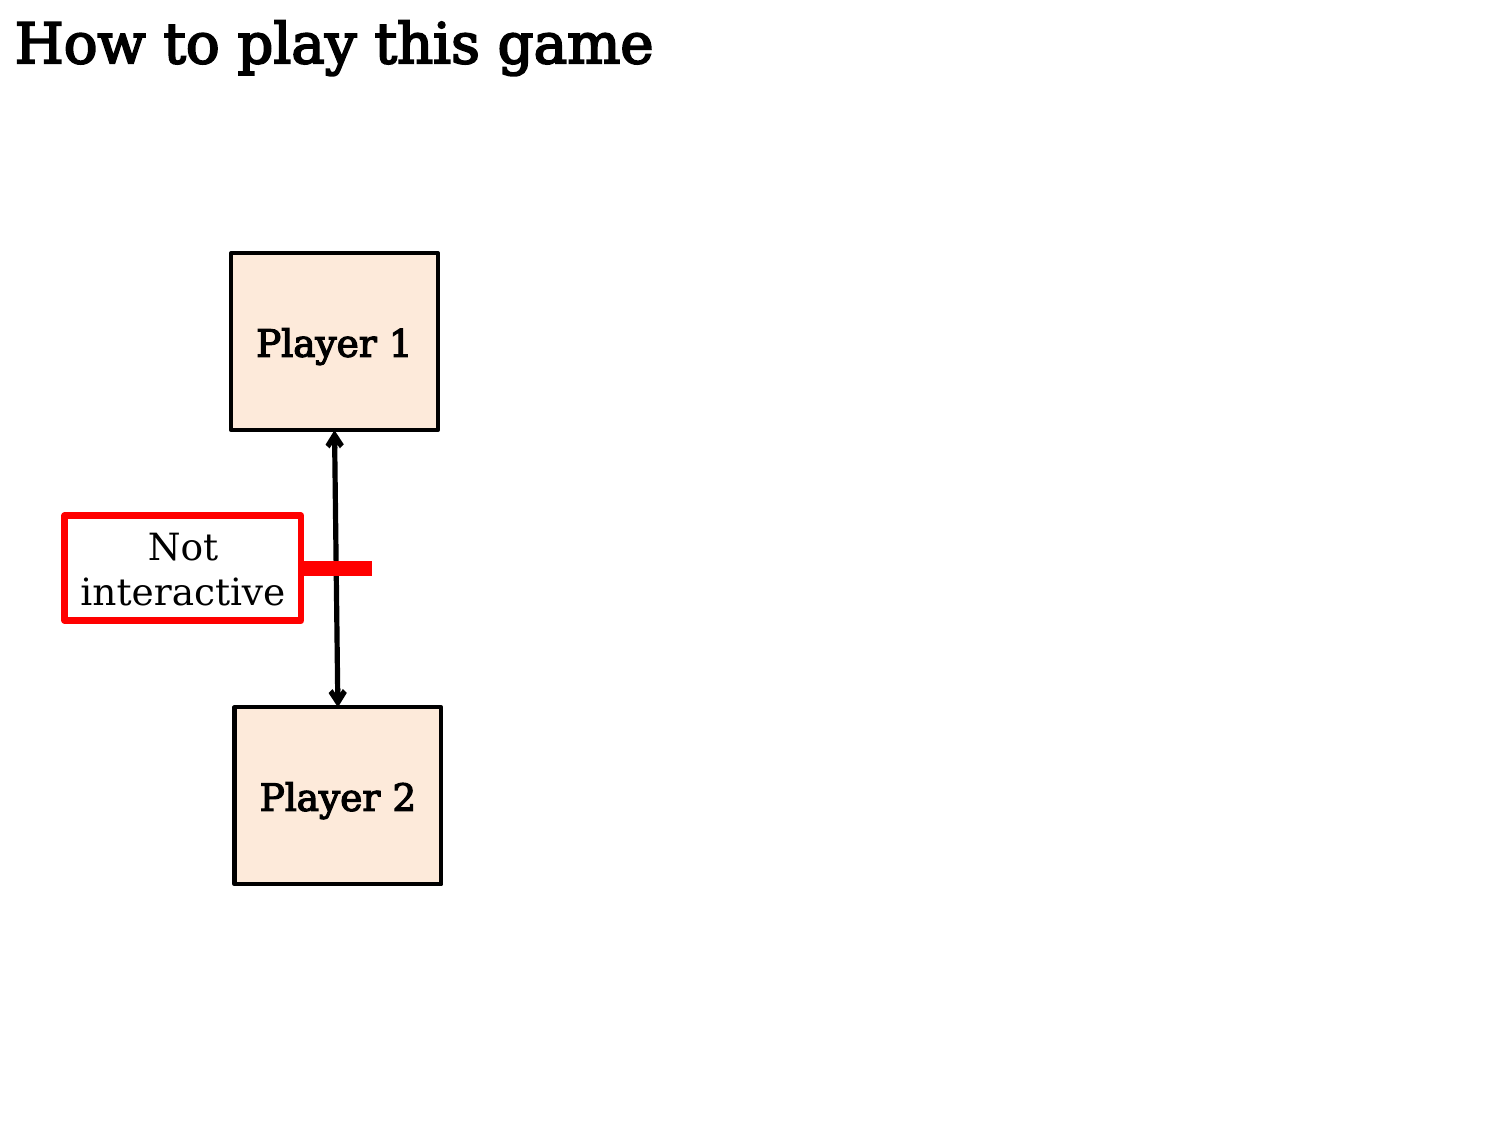

How to play this game
Player 1
Not interactive
Player 2